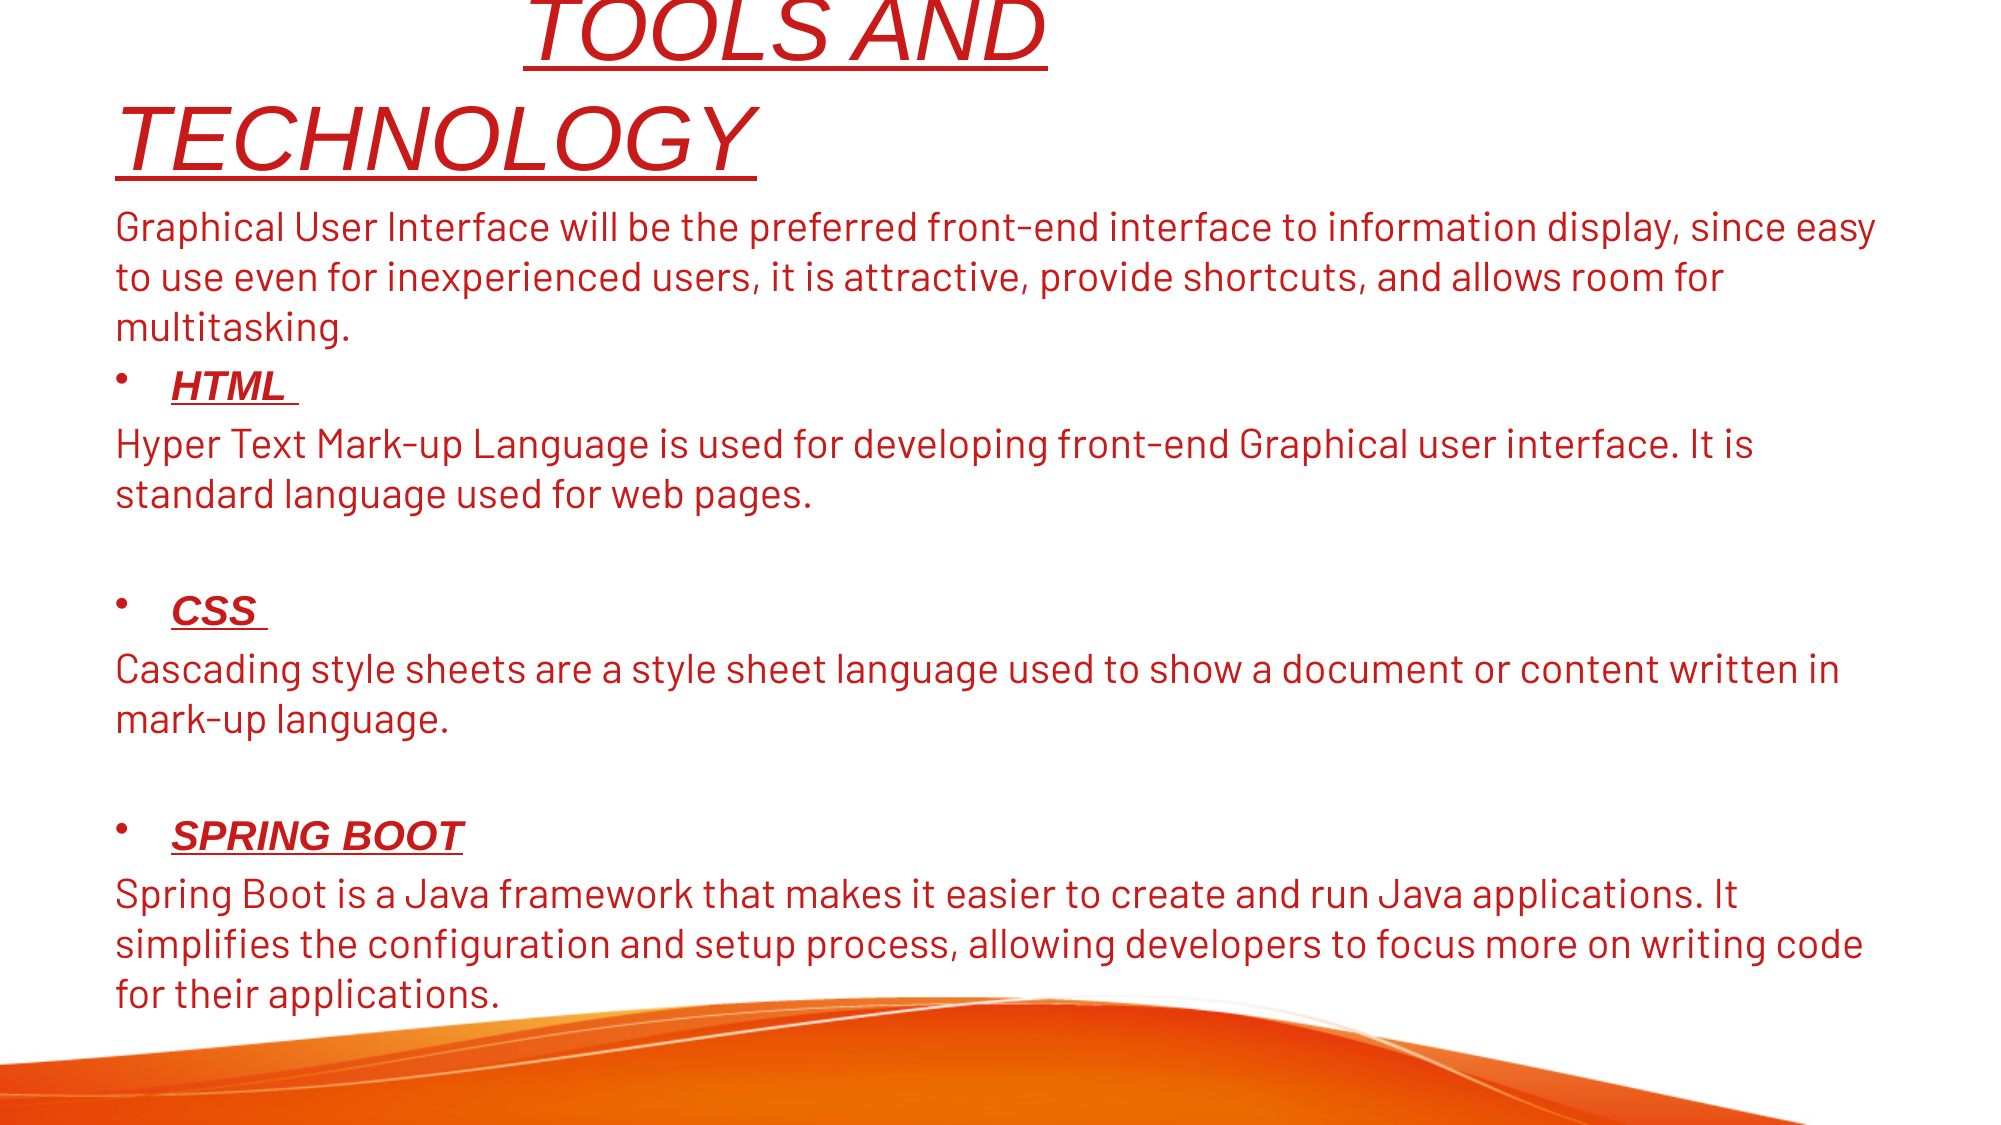

# TOOLS AND TECHNOLOGY
Graphical User Interface will be the preferred front-end interface to information display, since easy to use even for inexperienced users, it is attractive, provide shortcuts, and allows room for multitasking.
HTML
Hyper Text Mark-up Language is used for developing front-end Graphical user interface. It is standard language used for web pages.

CSS
Cascading style sheets are a style sheet language used to show a document or content written in mark-up language.

SPRING BOOT
Spring Boot is a Java framework that makes it easier to create and run Java applications. It simplifies the configuration and setup process, allowing developers to focus more on writing code for their applications.